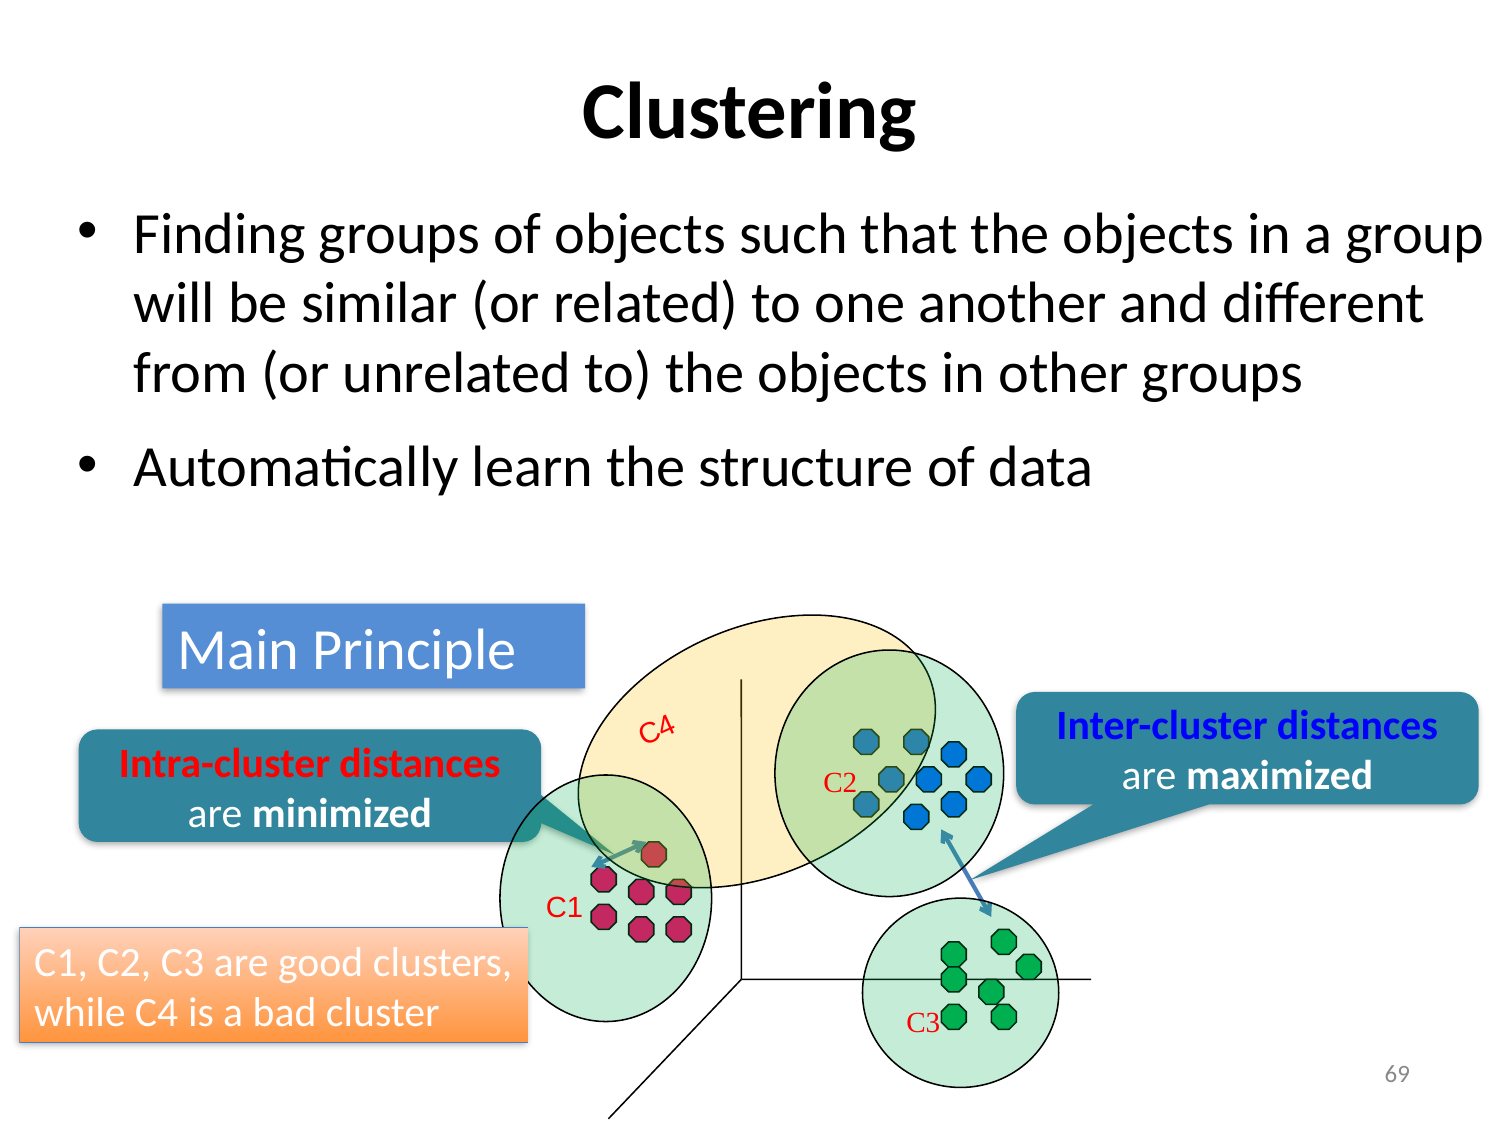

# Clustering
Finding groups of objects such that the objects in a group will be similar (or related) to one another and different from (or unrelated to) the objects in other groups
Automatically learn the structure of data
Main Principle
  C4

C2

Inter-cluster distances
are maximized
Intra-cluster distances
are minimized

C1

C3
C1, C2, C3 are good clusters,
while C4 is a bad cluster
69